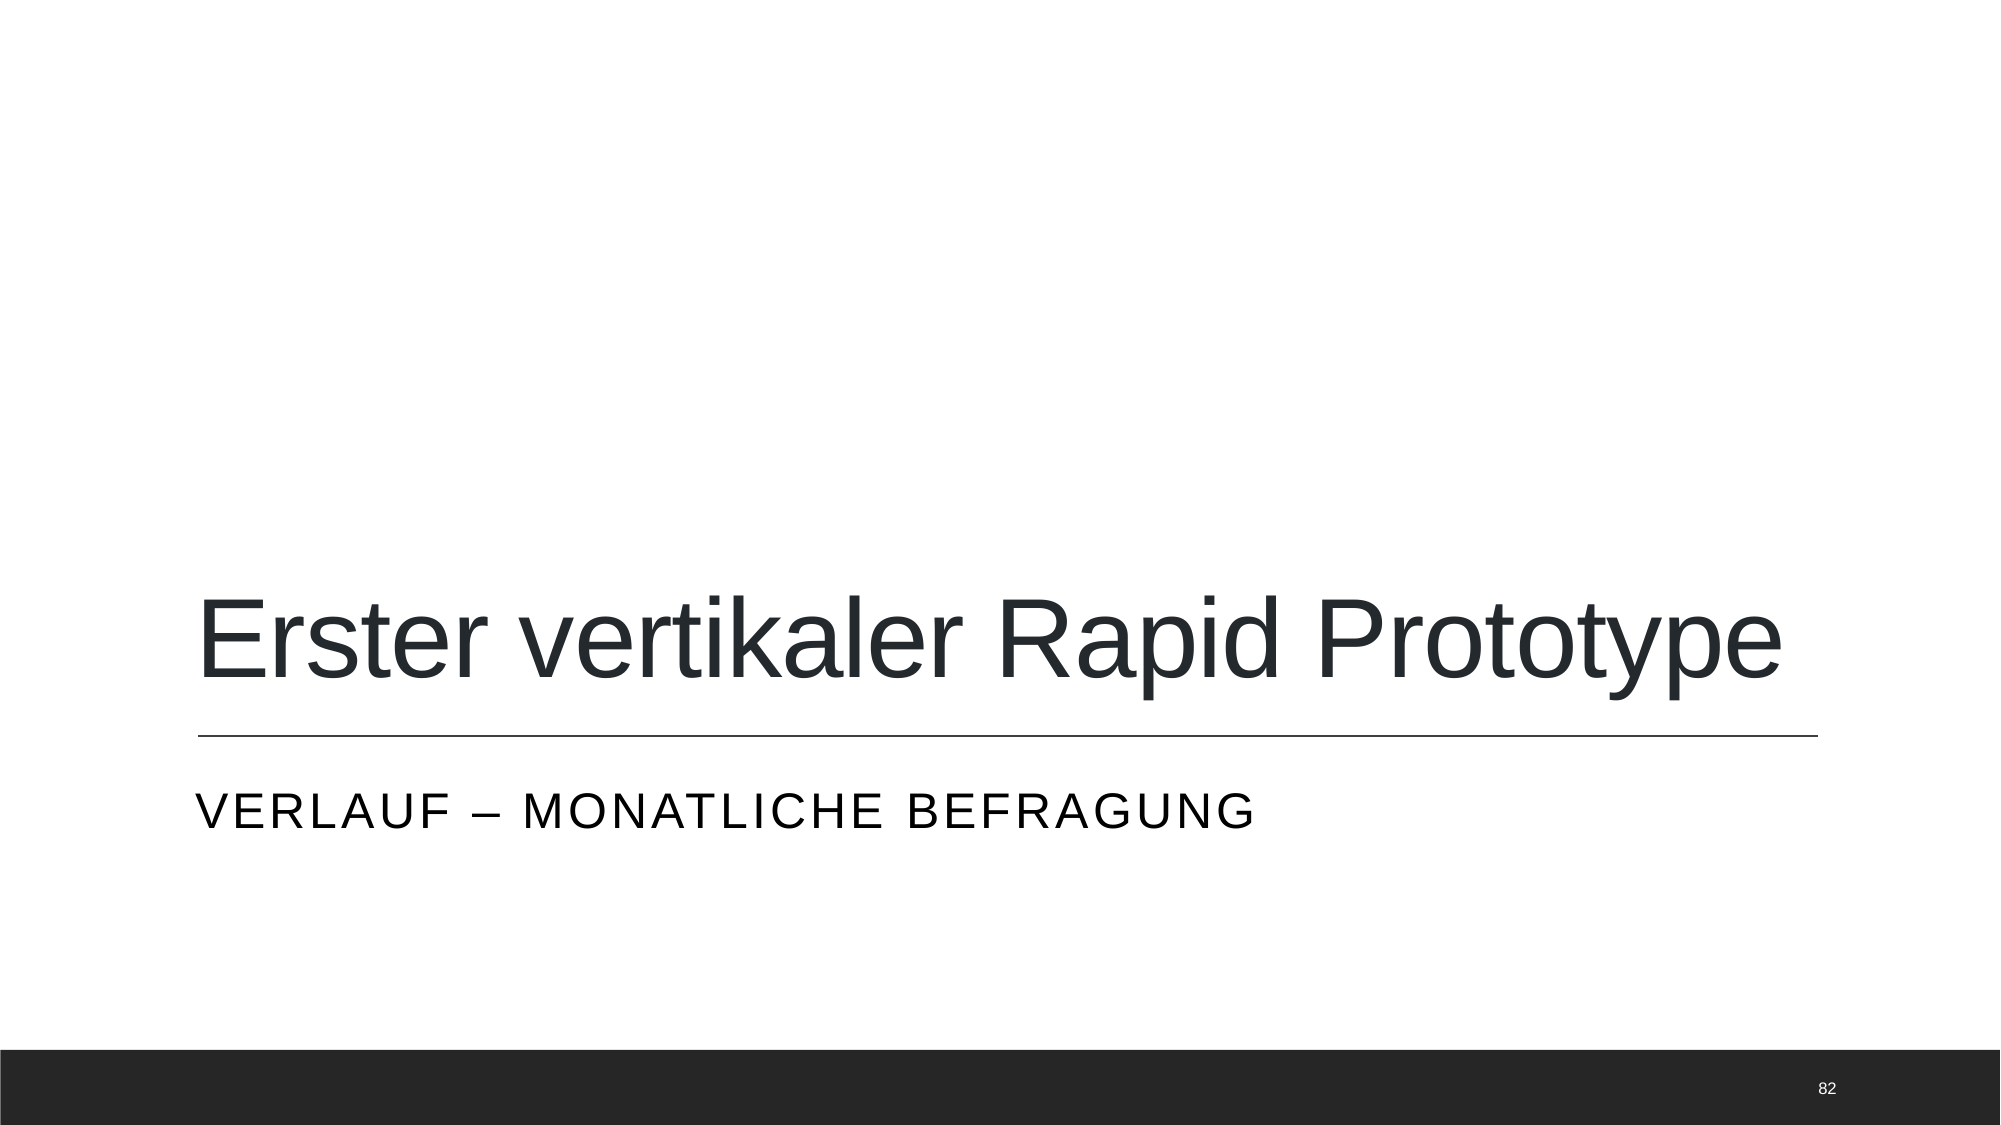

# Erster vertikaler Rapid Prototype
Verlauf – monatliche Befragung
82